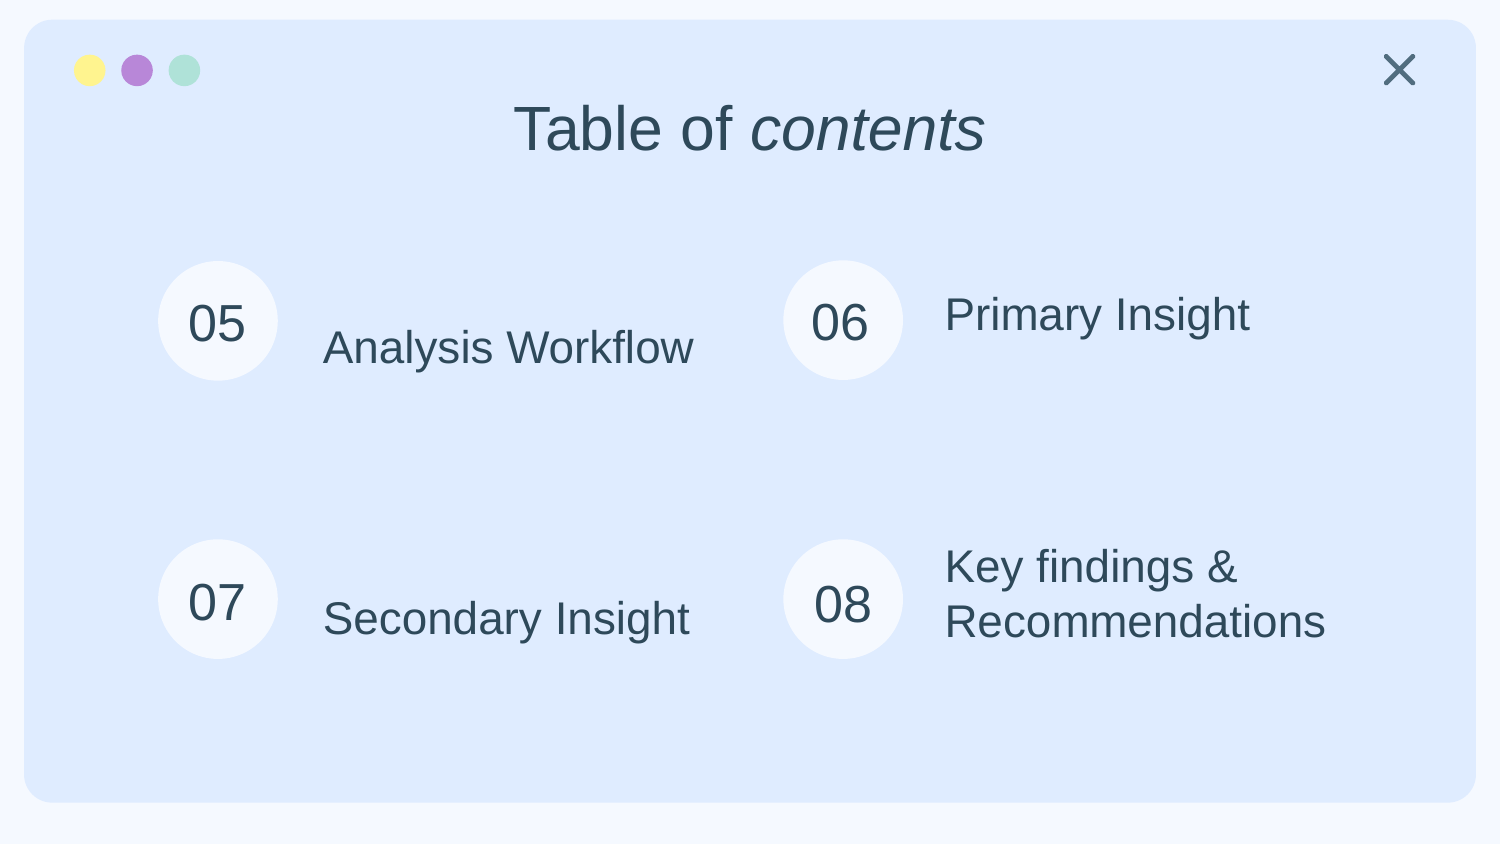

# Table of contents

06
05
Primary Insight
Analysis Workflow

07
08
Secondary Insight
Key findings & Recommendations